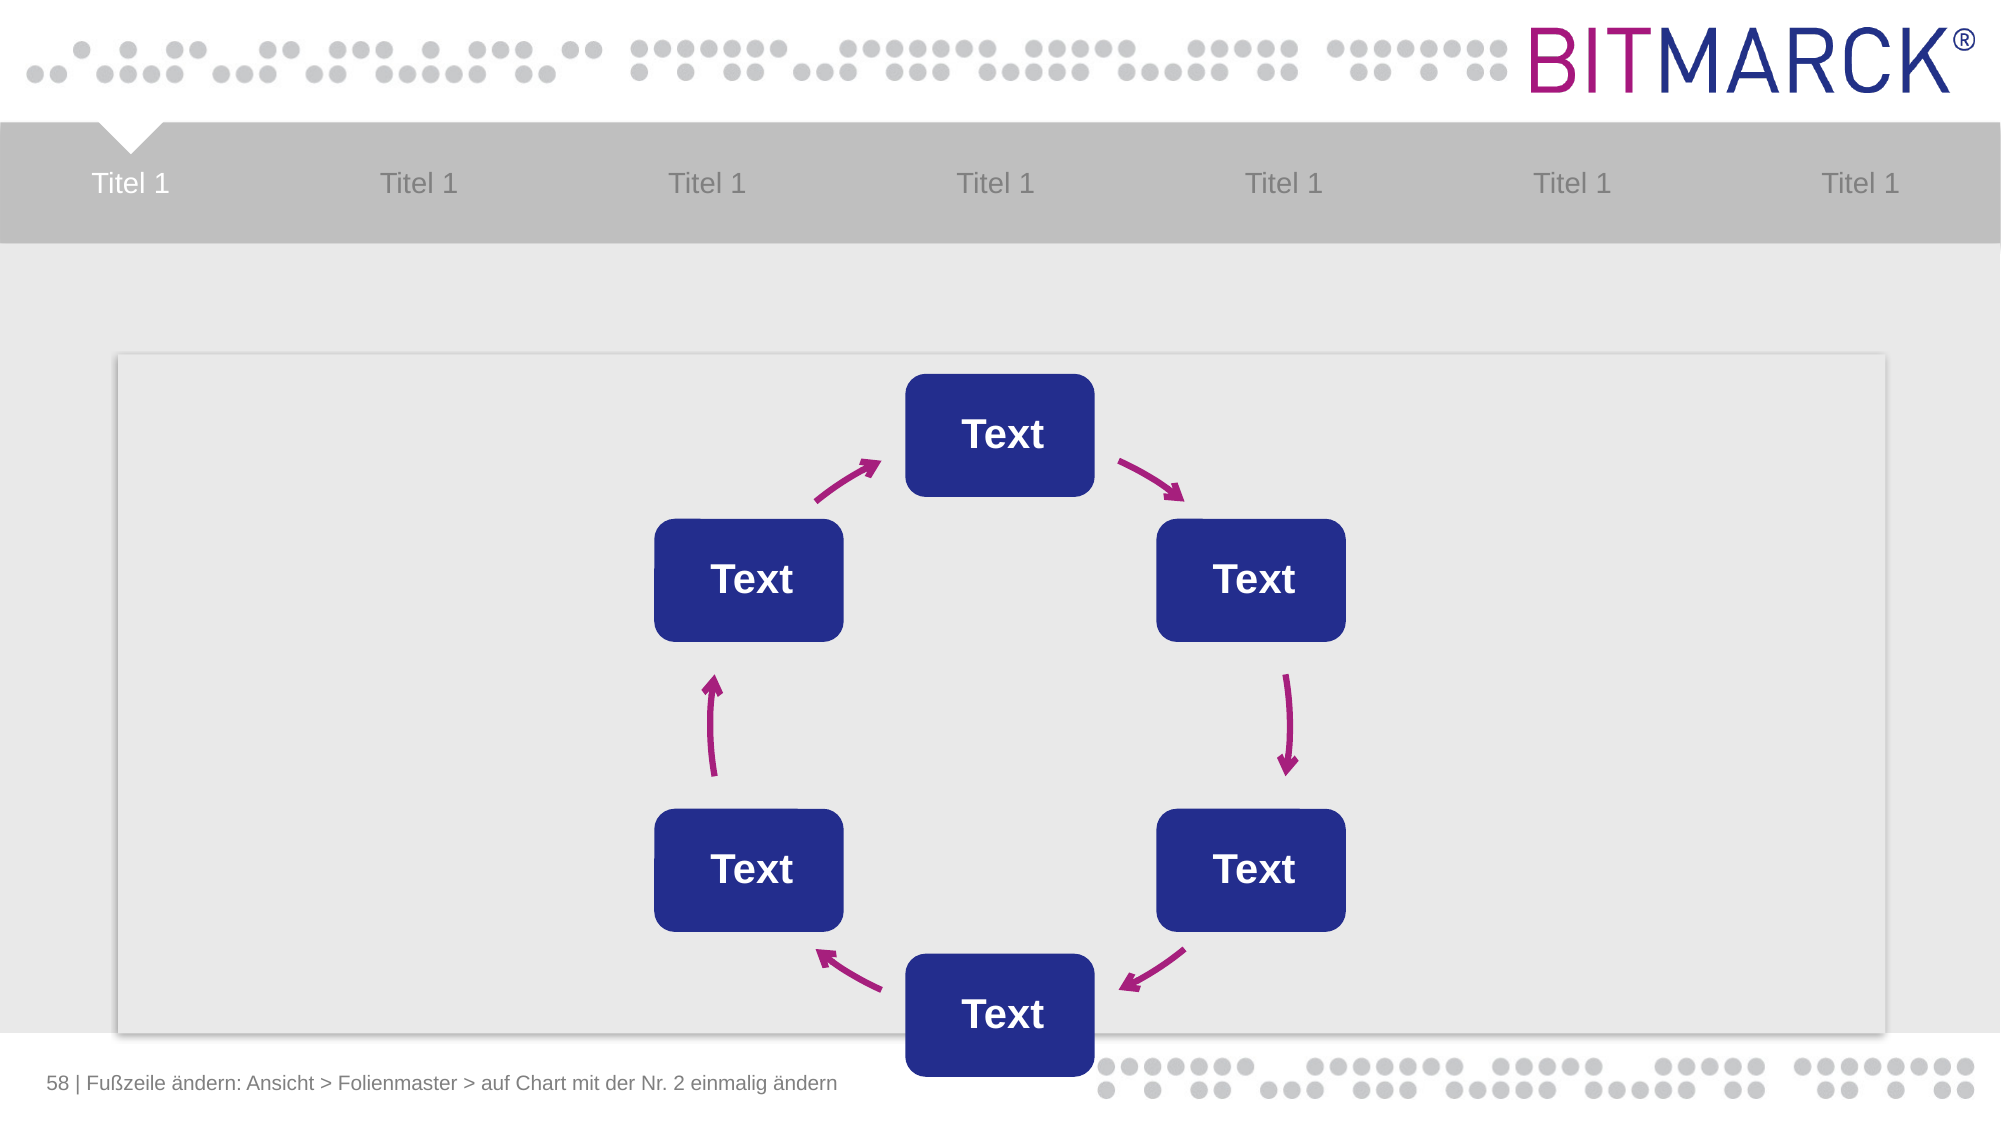

#
Text
Text
Text
Text
Text
Text